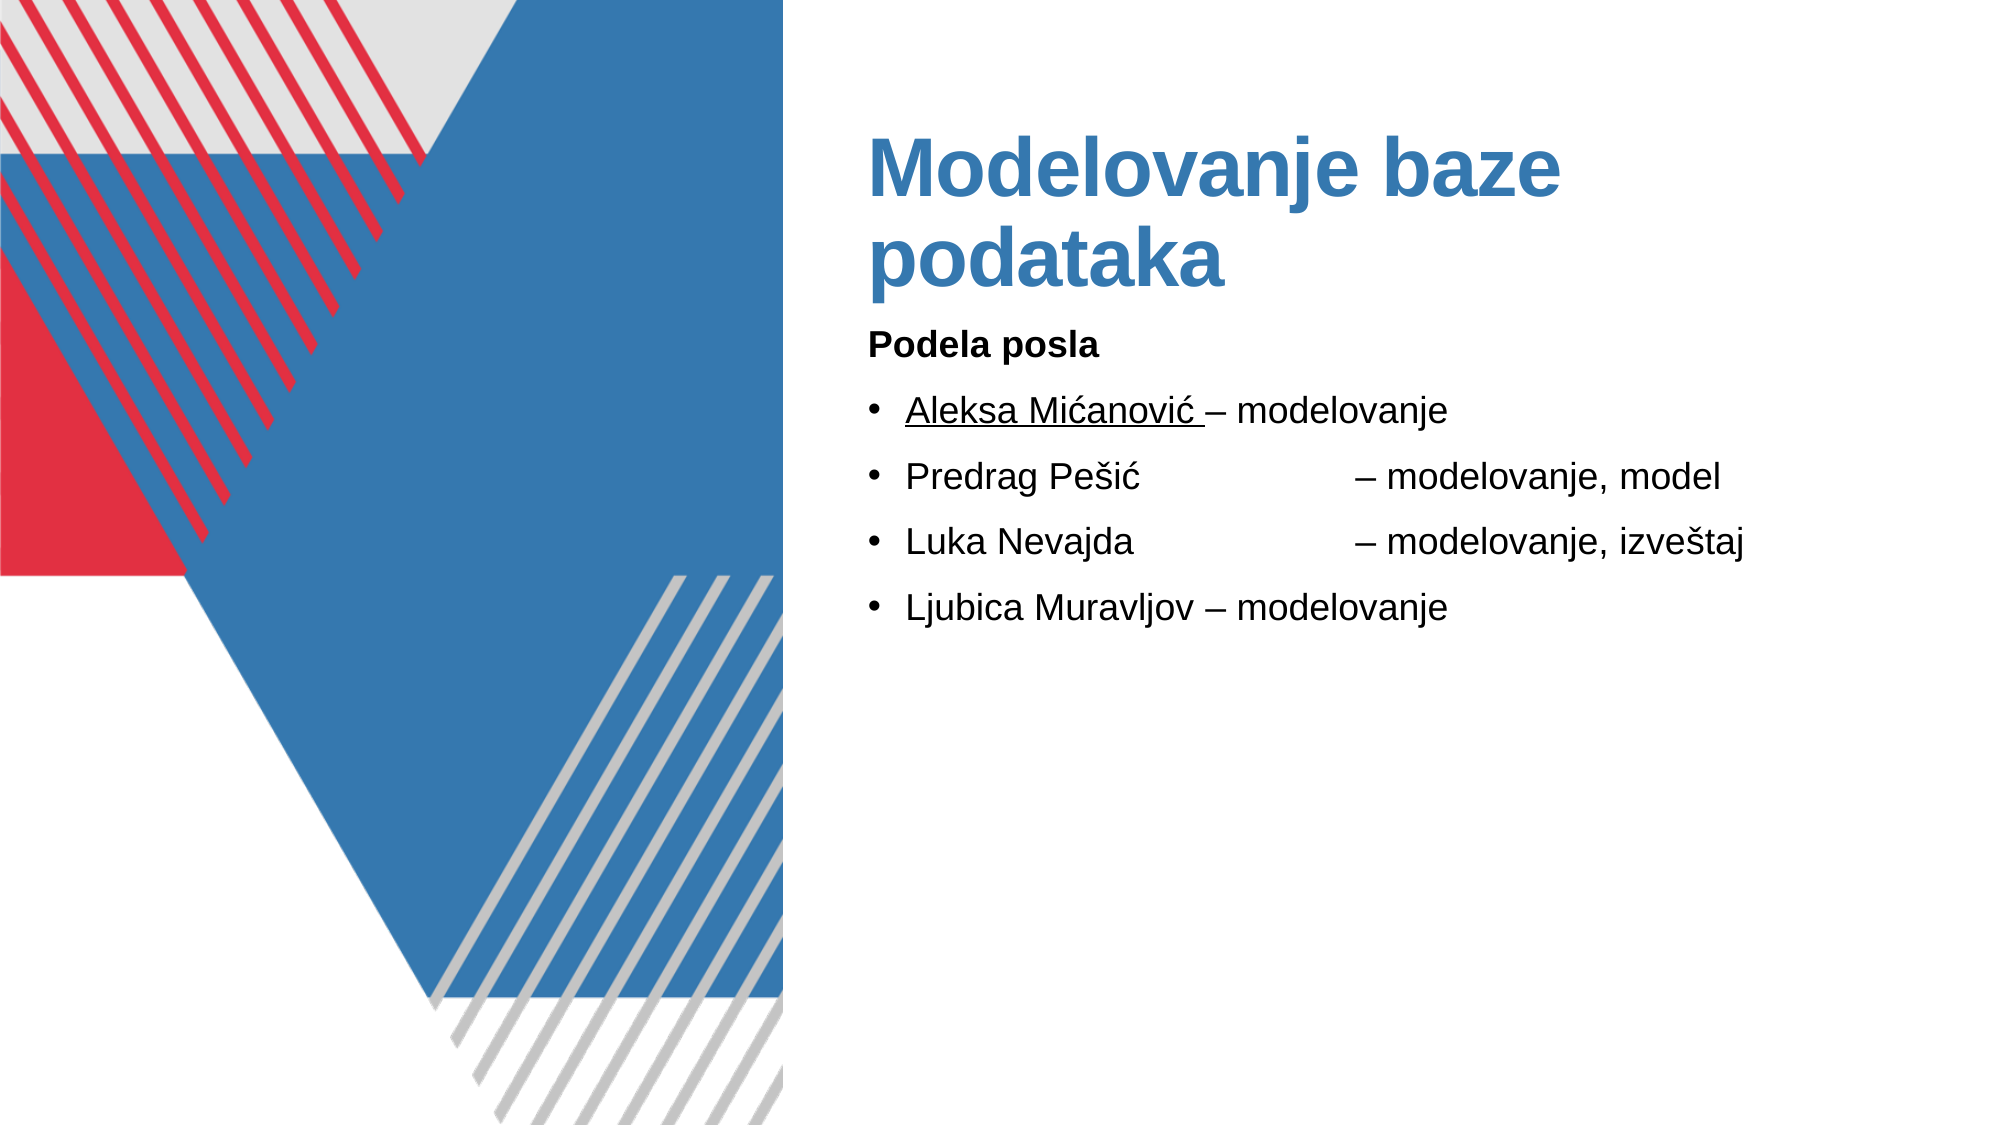

# Modelovanje baze podataka
Podela posla
Aleksa Mićanović 	– modelovanje
Predrag Pešić		– modelovanje, model
Luka Nevajda 		– modelovanje, izveštaj
Ljubica Muravljov 	– modelovanje